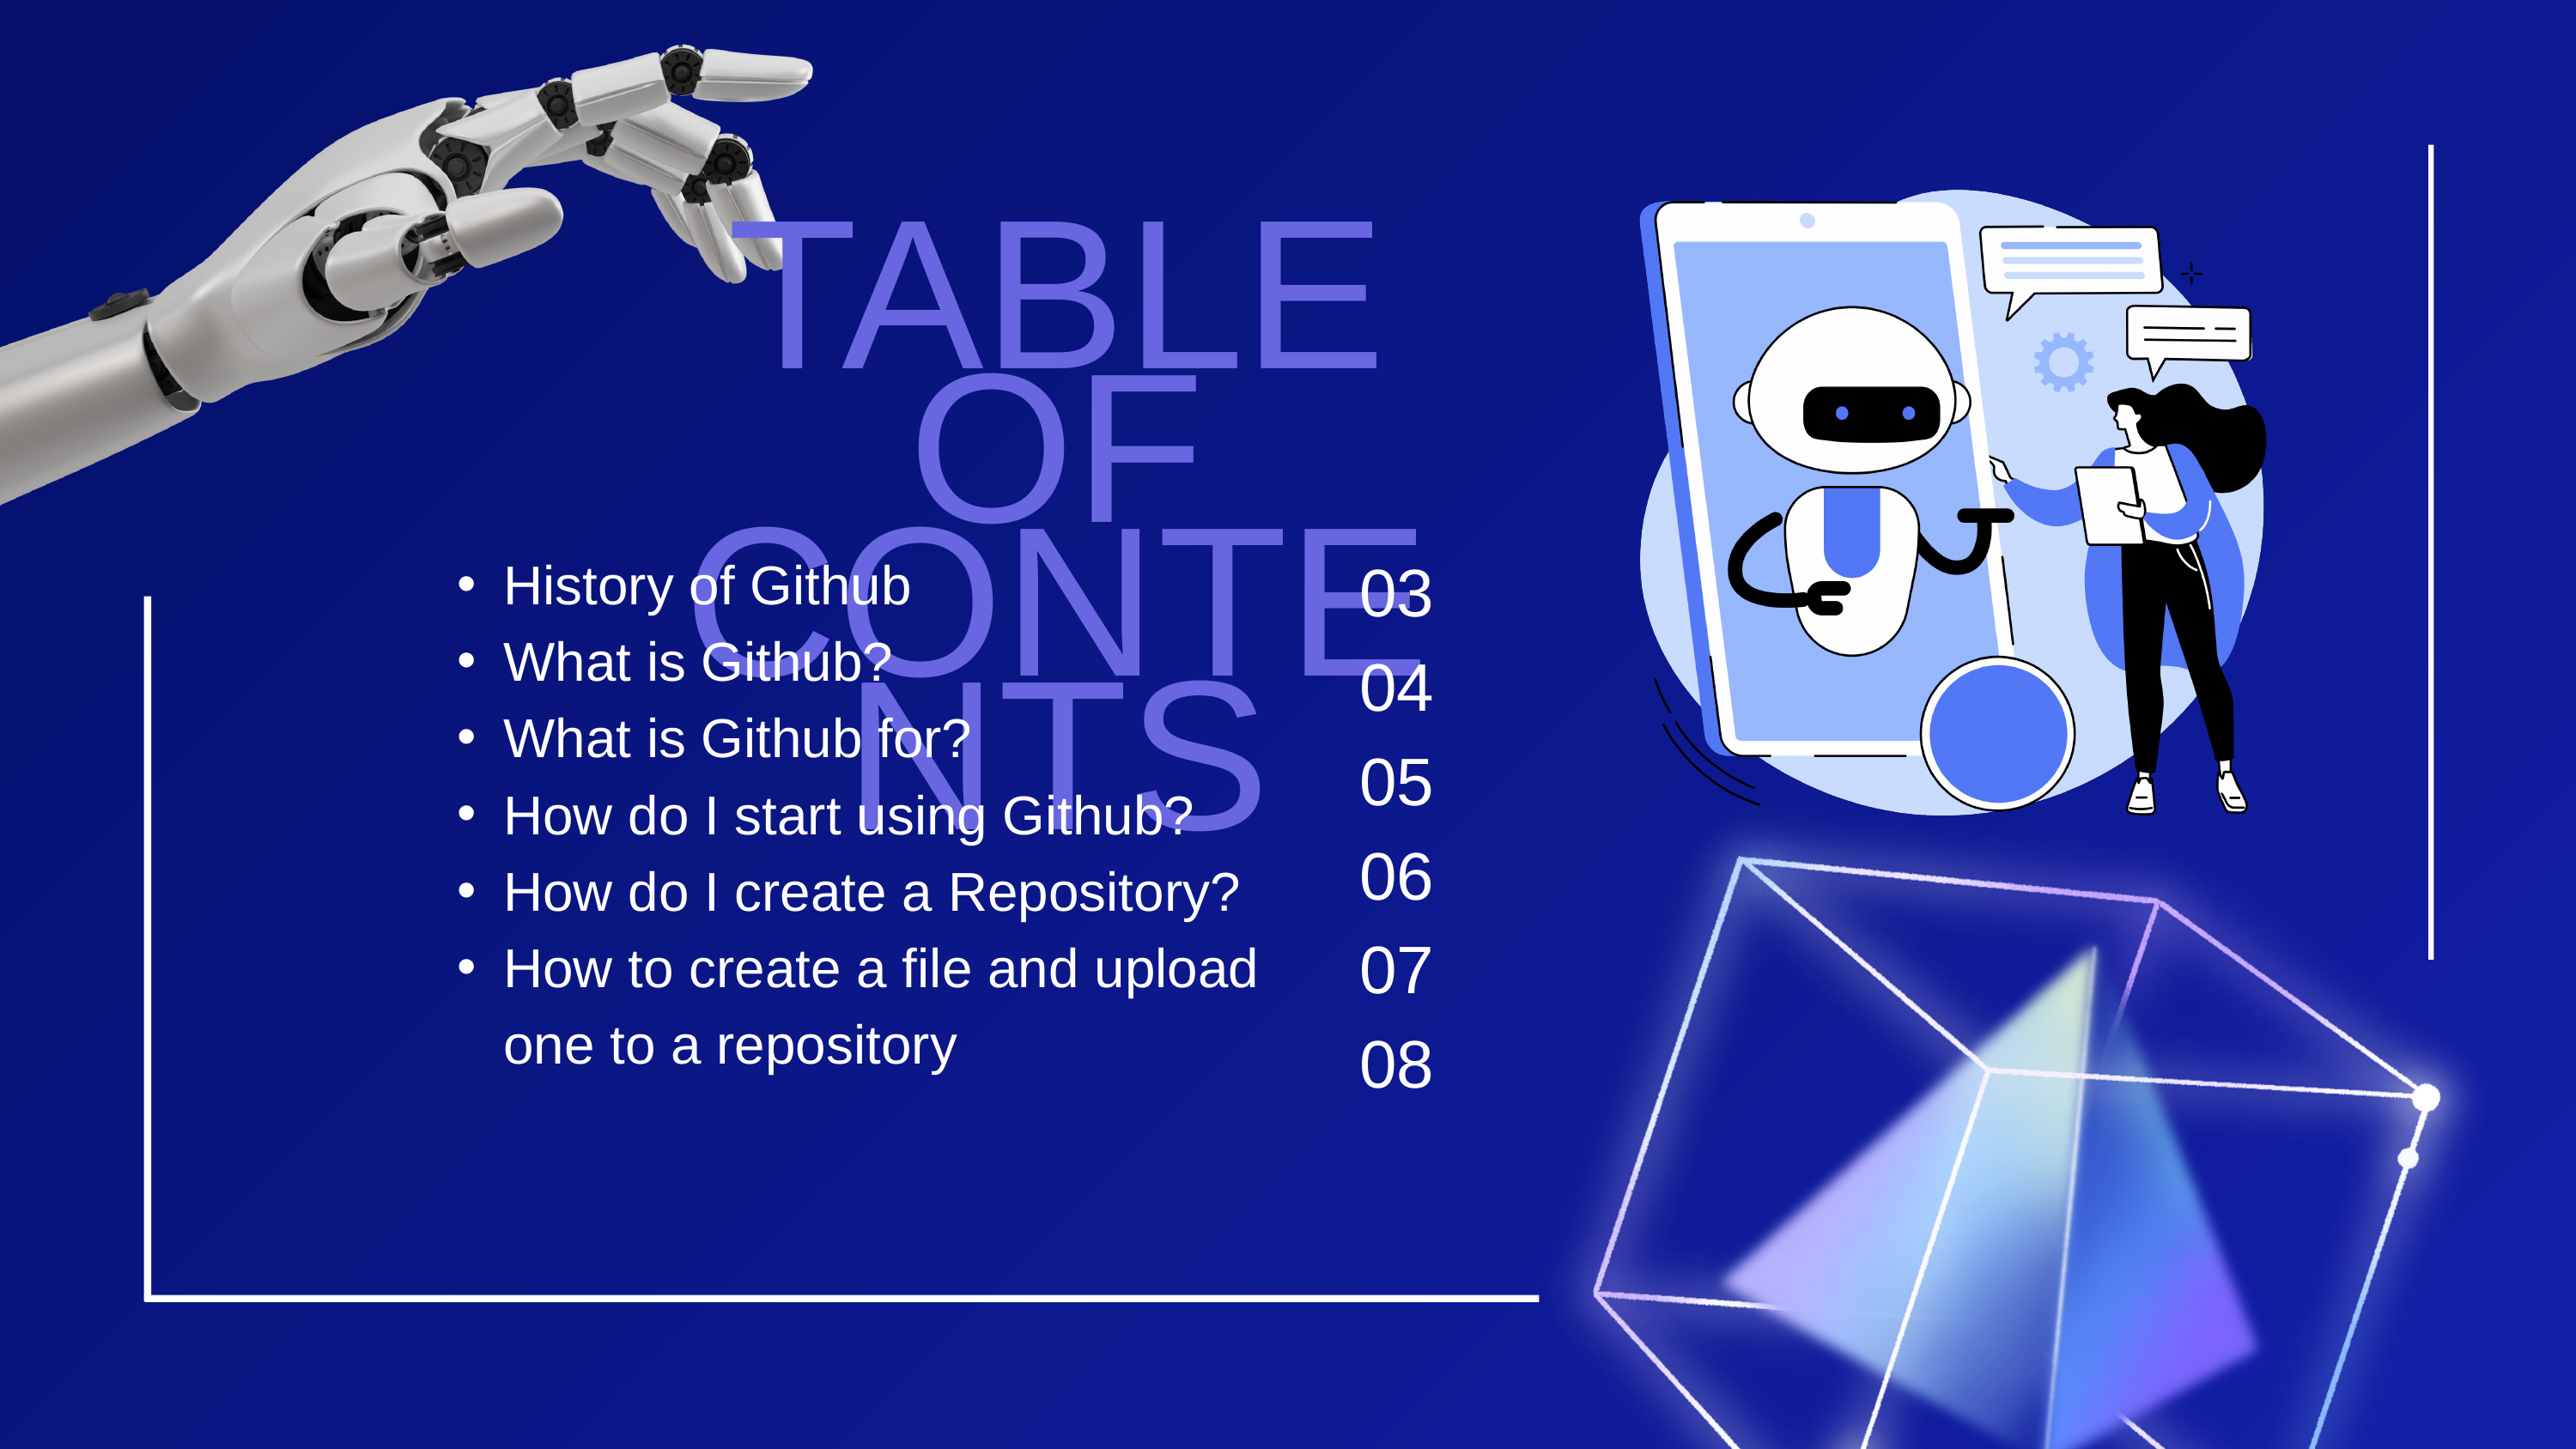

TABLE OF CONTENTS
03
04
05
06
07
08

History of Github
What is Github?
What is Github for?
How do I start using Github?
How do I create a Repository?
How to create a file and upload one to a repository